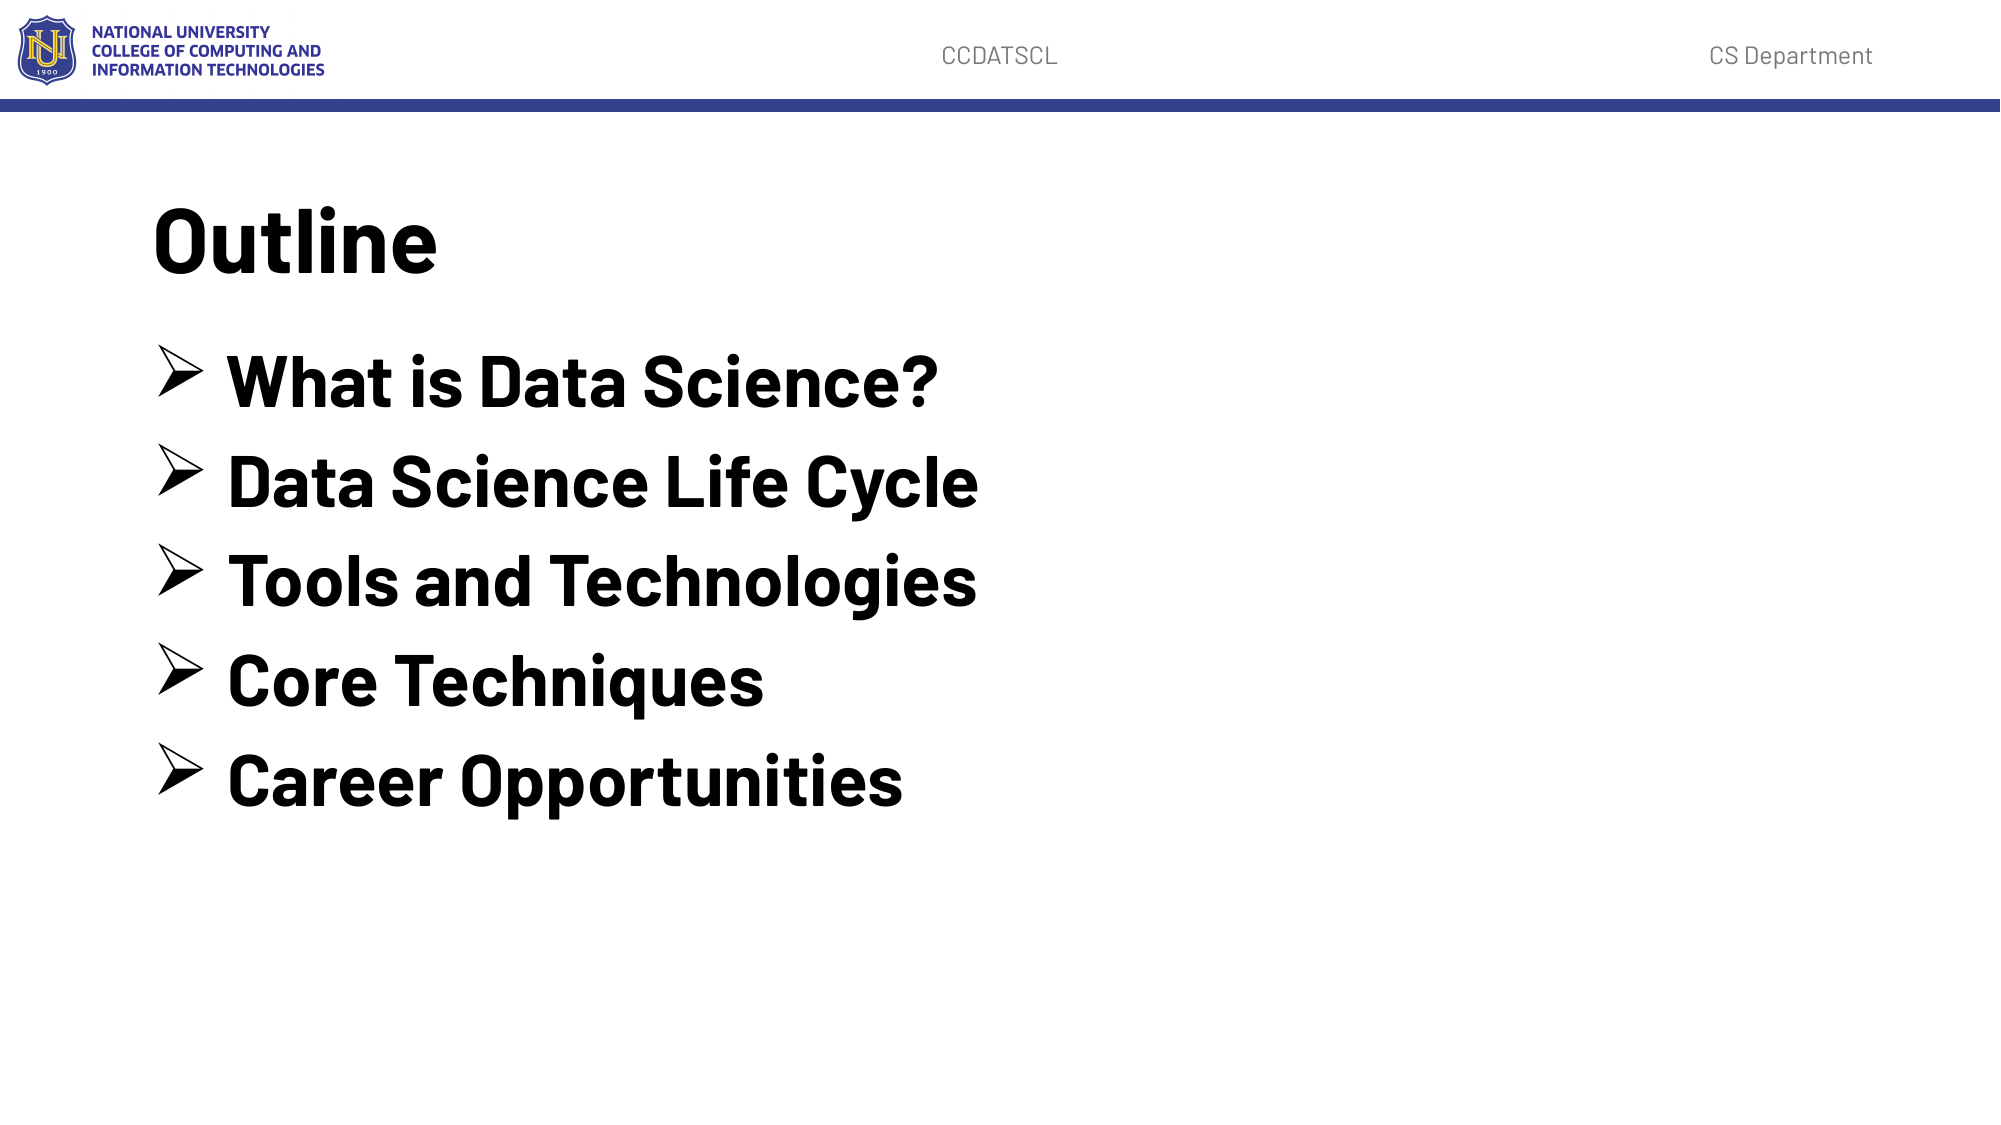

# Outline
 What is Data Science?
Data Science Life Cycle
Tools and Technologies
Core Techniques
Career Opportunities